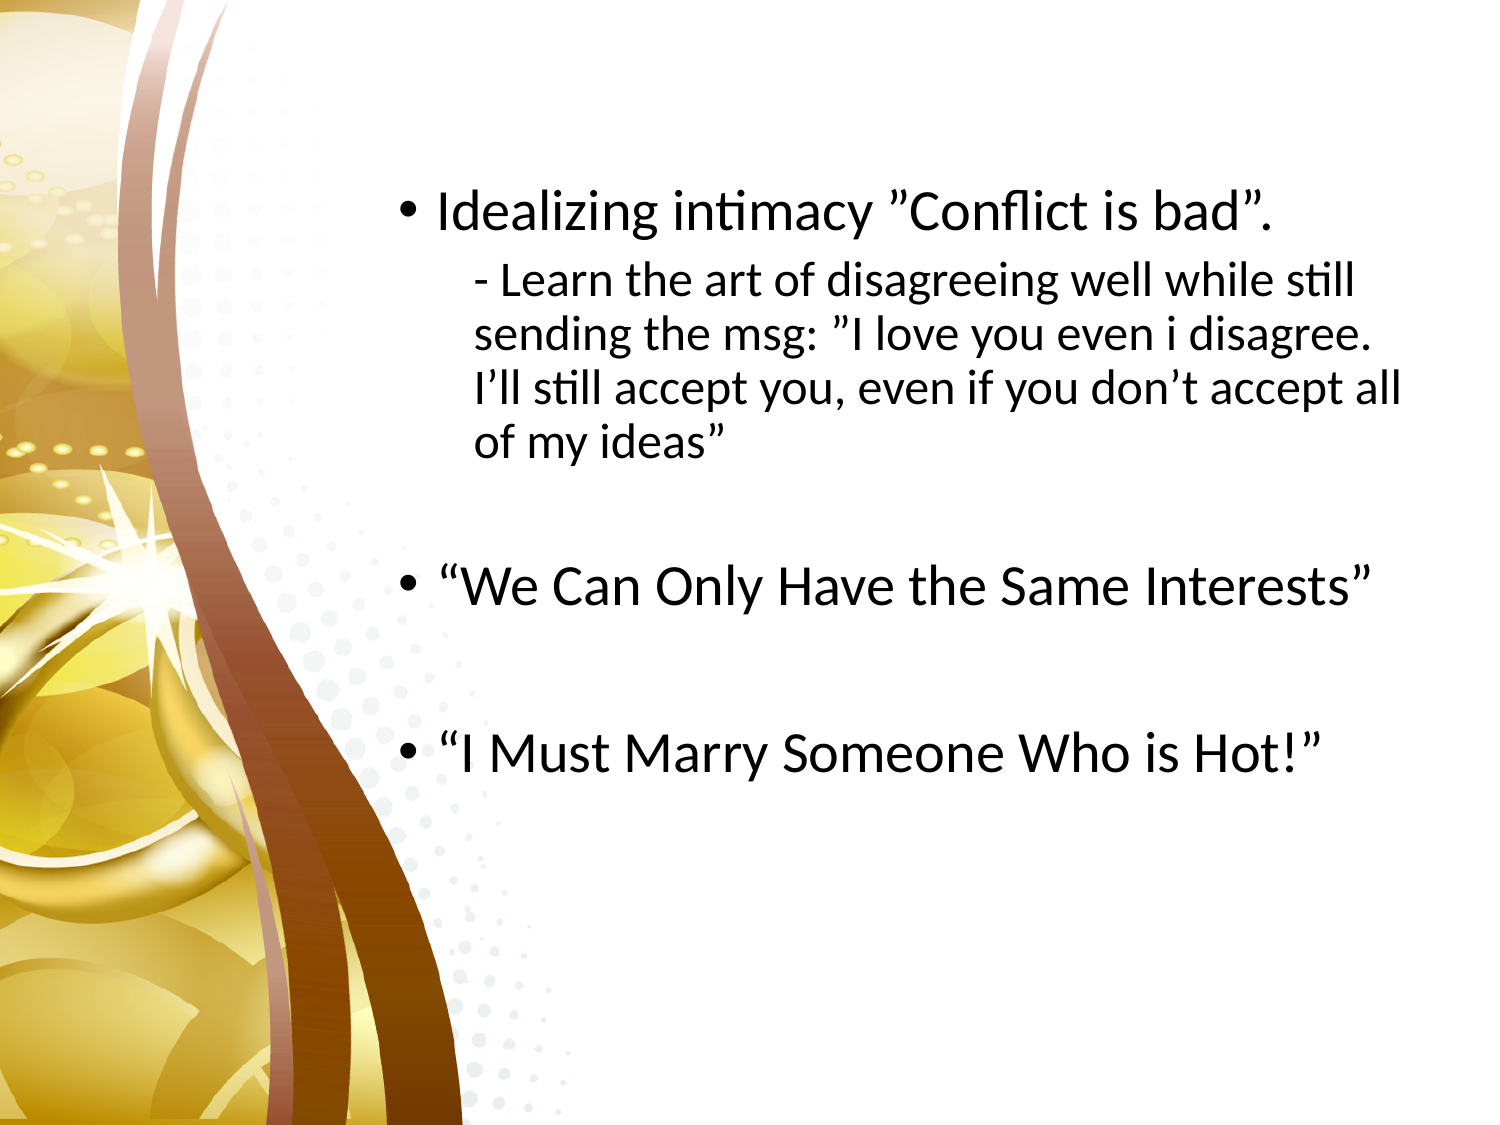

#
Idealizing intimacy ”Conflict is bad”.
- Learn the art of disagreeing well while still sending the msg: ”I love you even i disagree. I’ll still accept you, even if you don’t accept all of my ideas”

“We Can Only Have the Same Interests”

“I Must Marry Someone Who is Hot!”